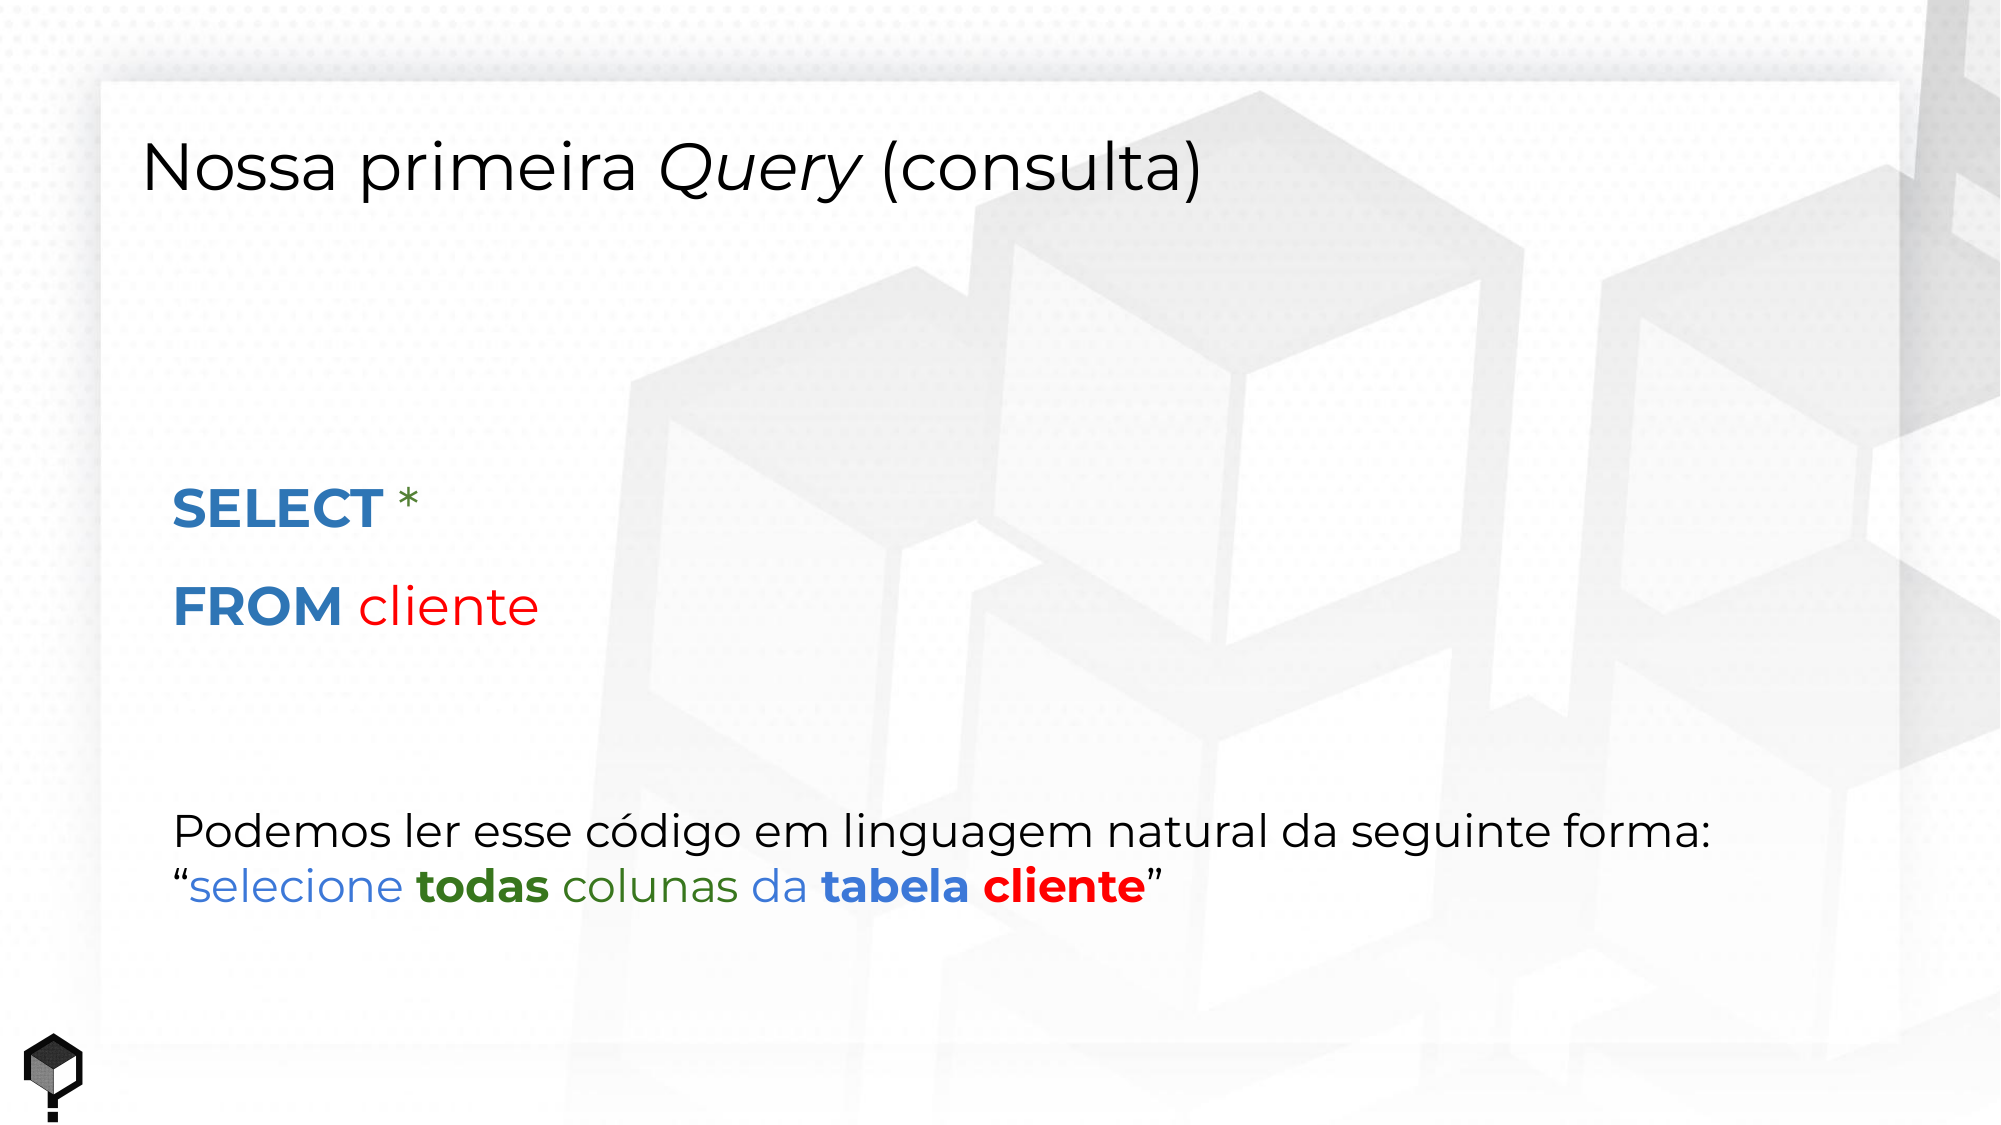

Nossa primeira Query (consulta)
SELECT *
FROM cliente
Podemos ler esse código em linguagem natural da seguinte forma: “selecione todas colunas da tabela cliente”